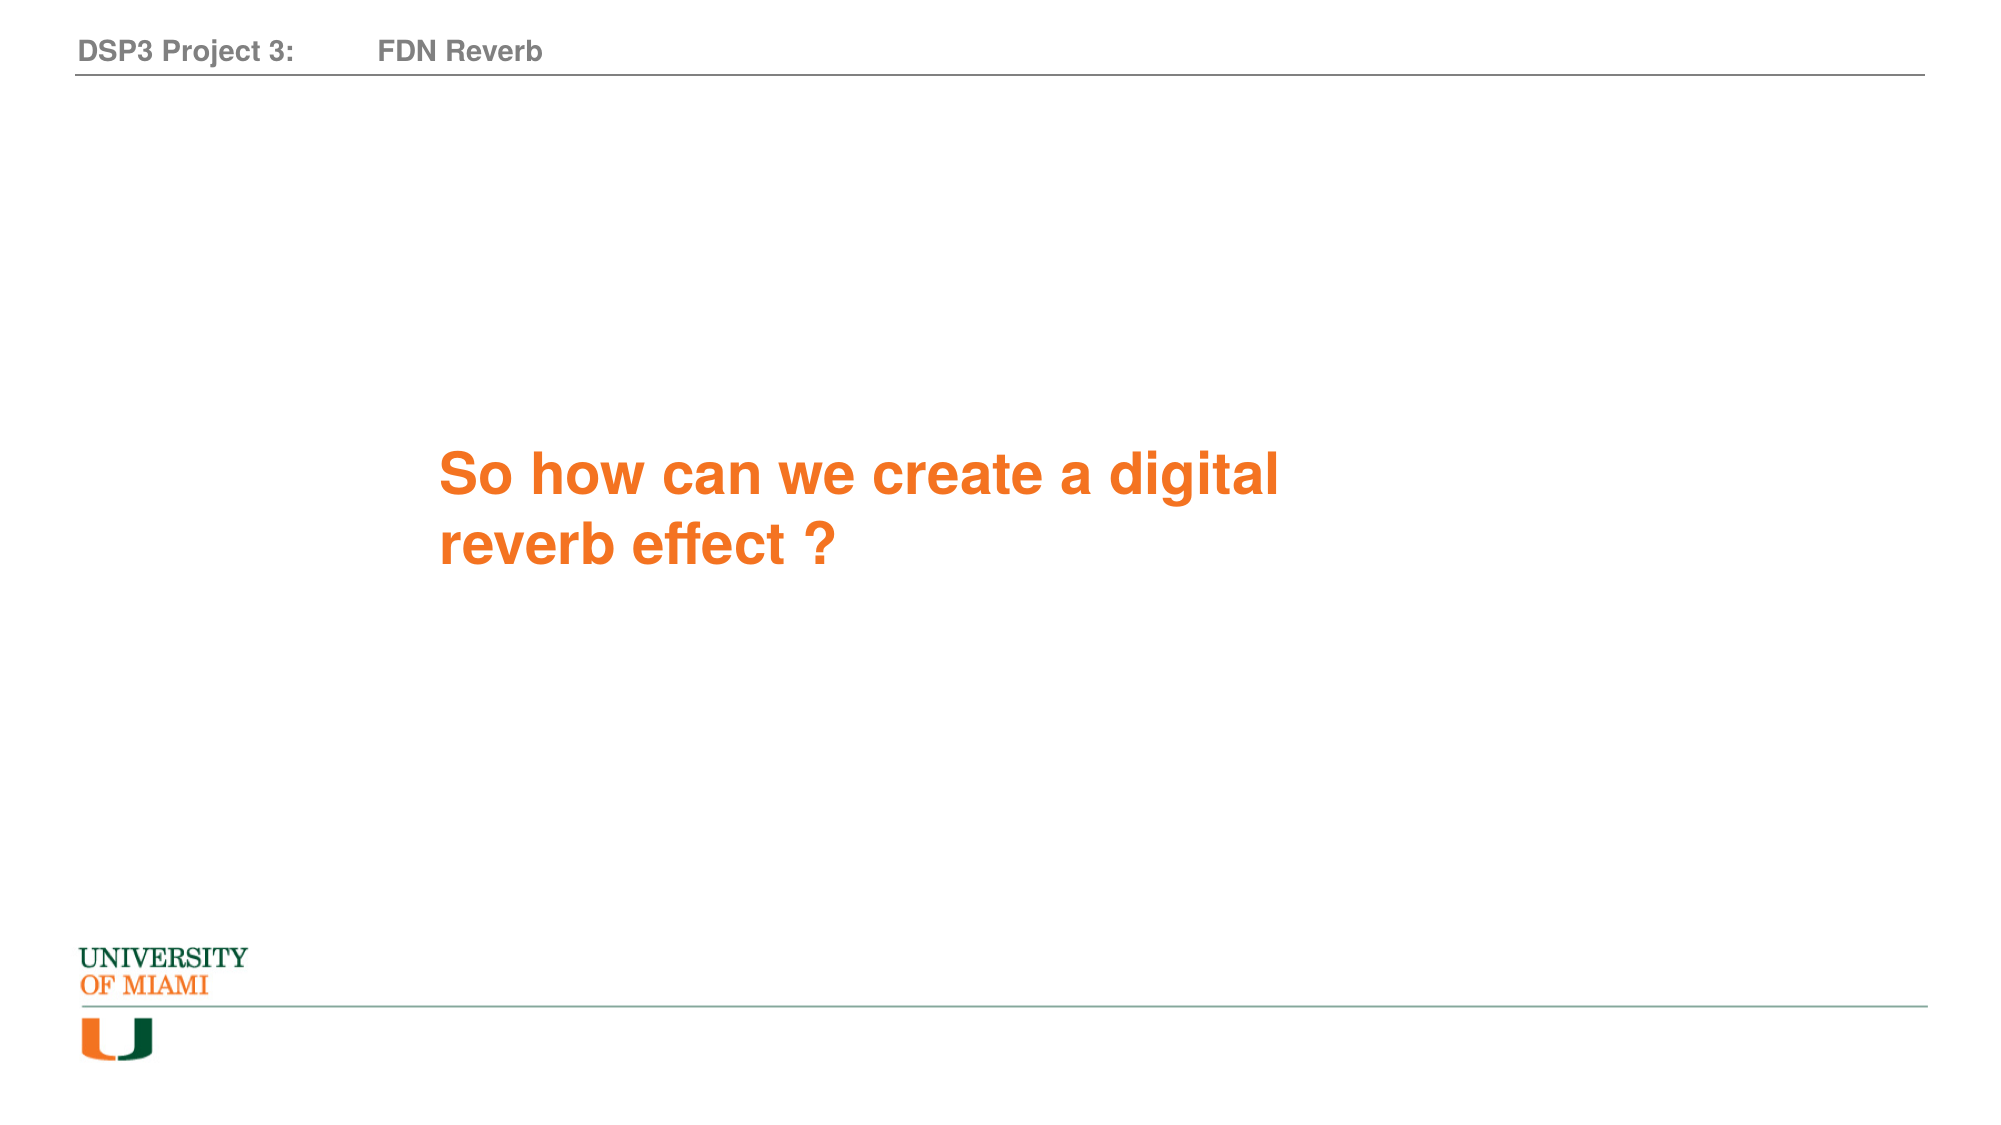

DSP3 Project 3:	FDN Reverb
So how can we create a digital reverb effect ?